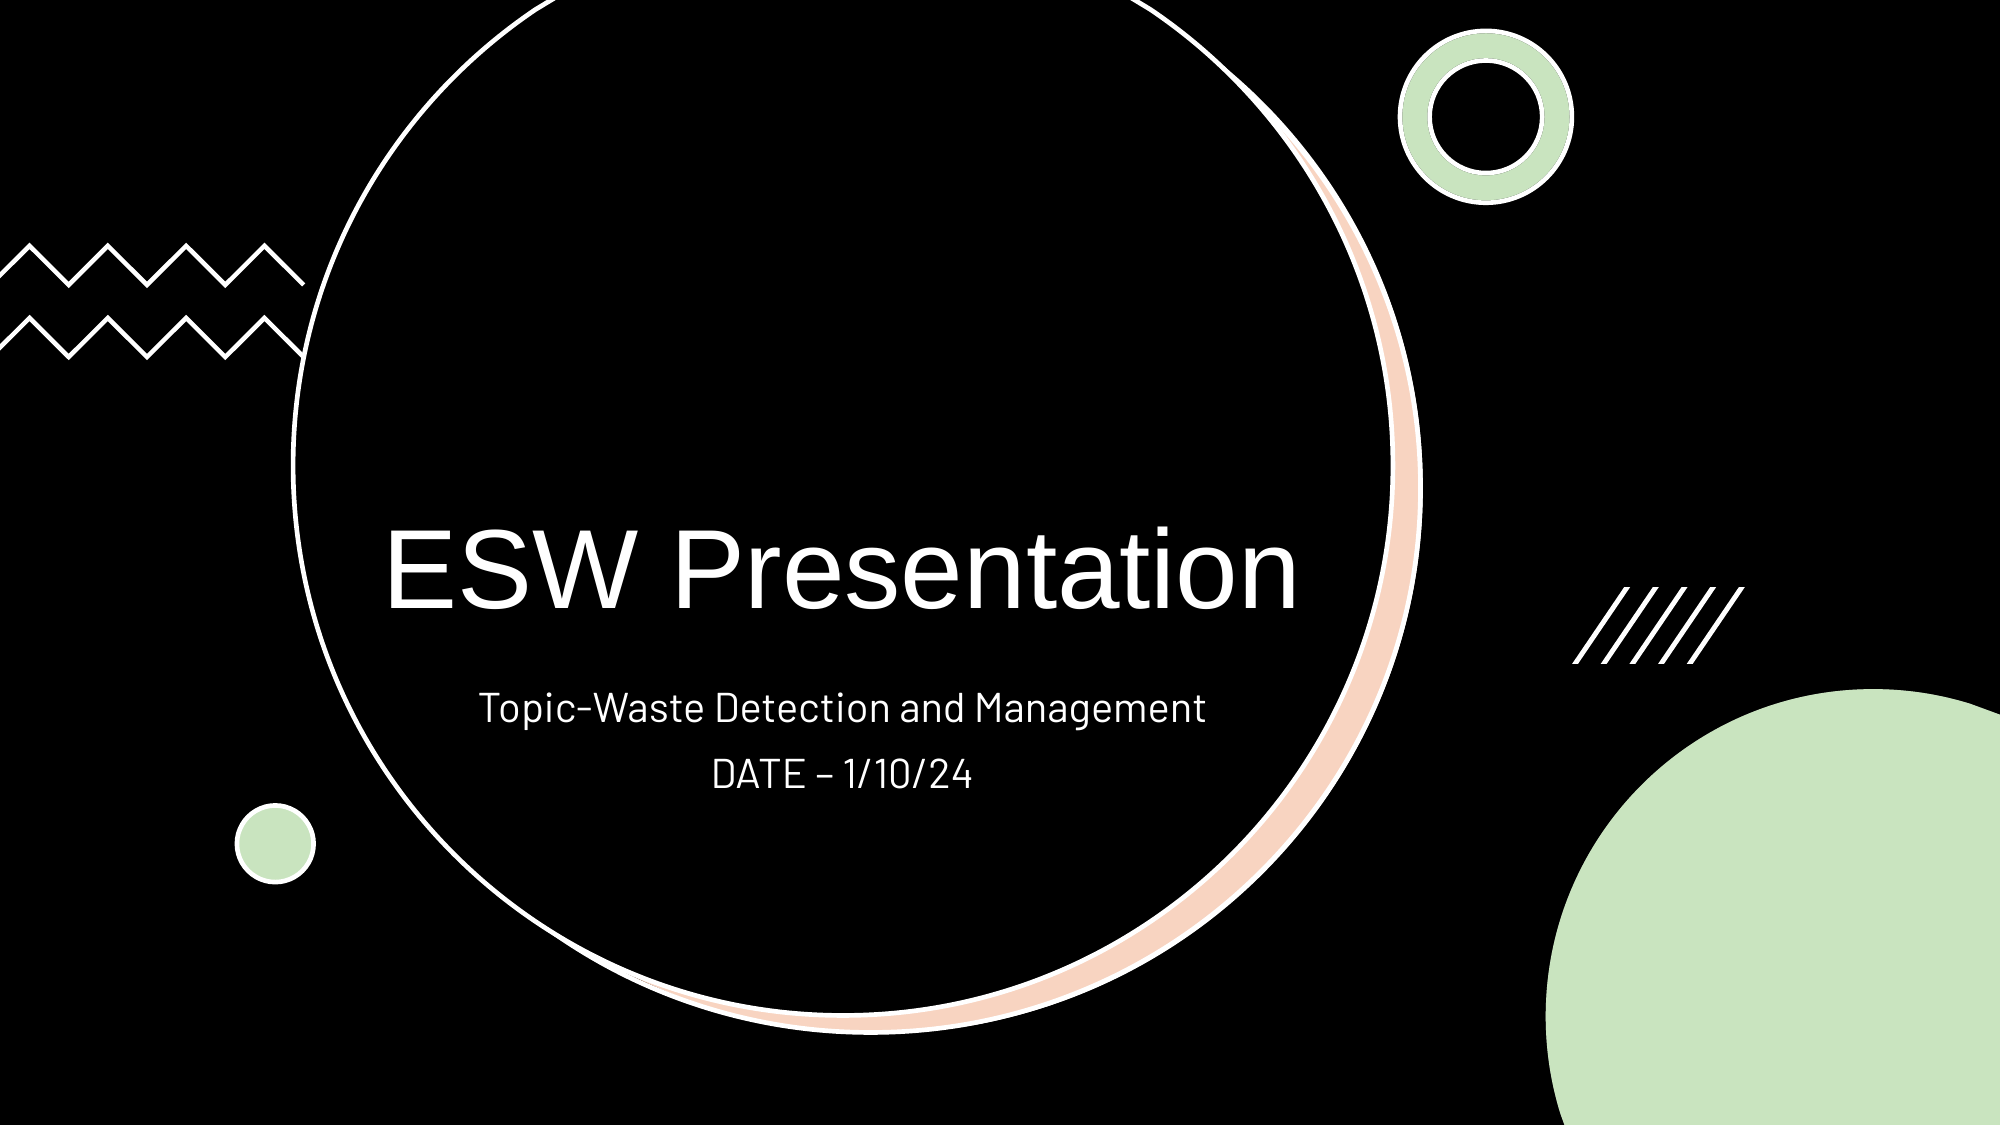

# ESW Presentation

Topic-Waste Detection and Management
DATE – 1/10/24